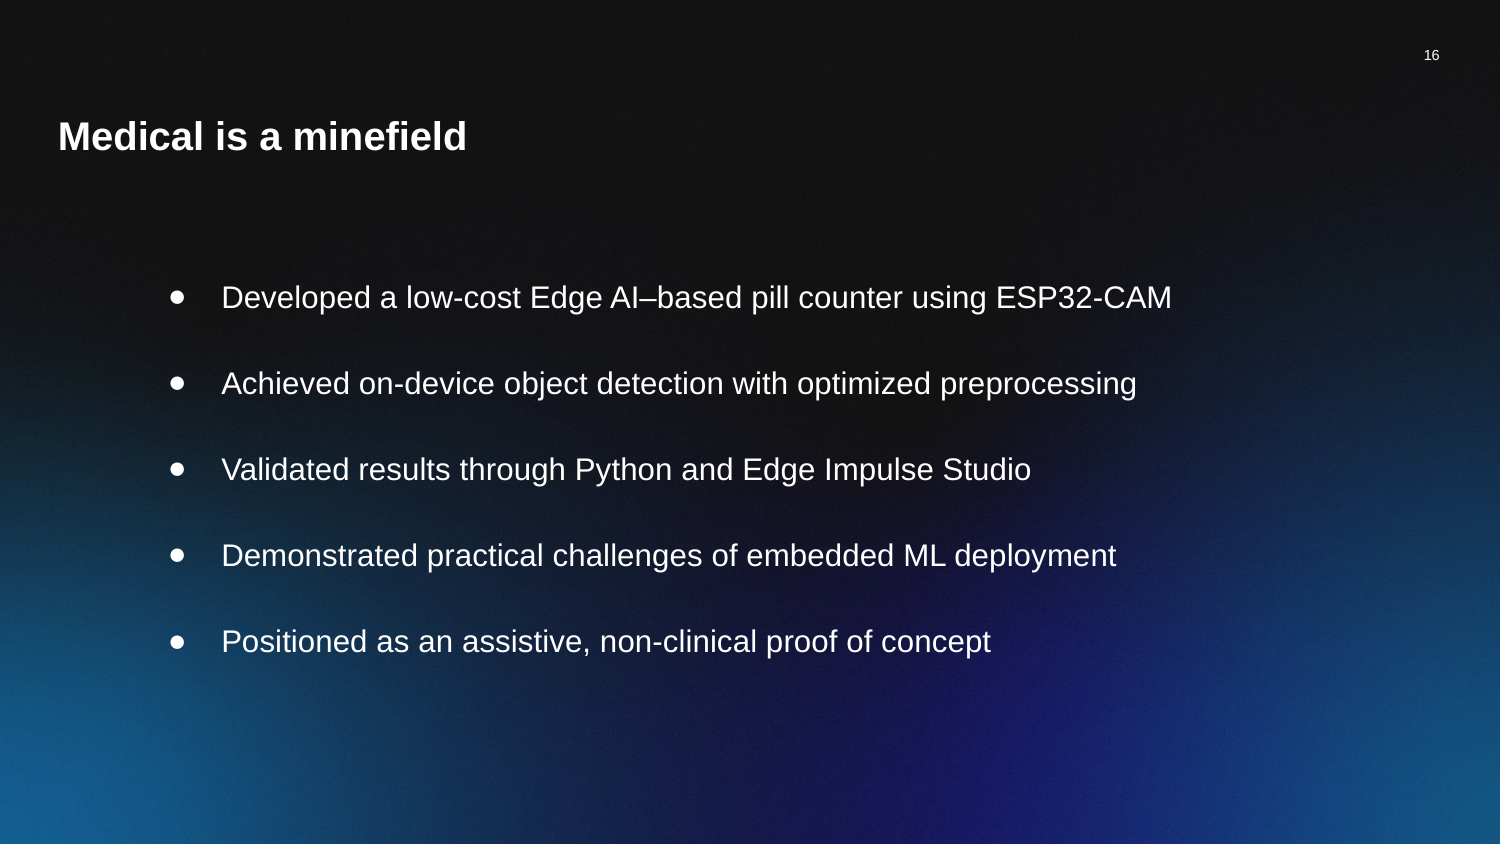

16
# Medical is a minefield

Developed a low-cost Edge AI–based pill counter using ESP32-CAM
Achieved on-device object detection with optimized preprocessing
Validated results through Python and Edge Impulse Studio
Demonstrated practical challenges of embedded ML deployment
Positioned as an assistive, non-clinical proof of concept